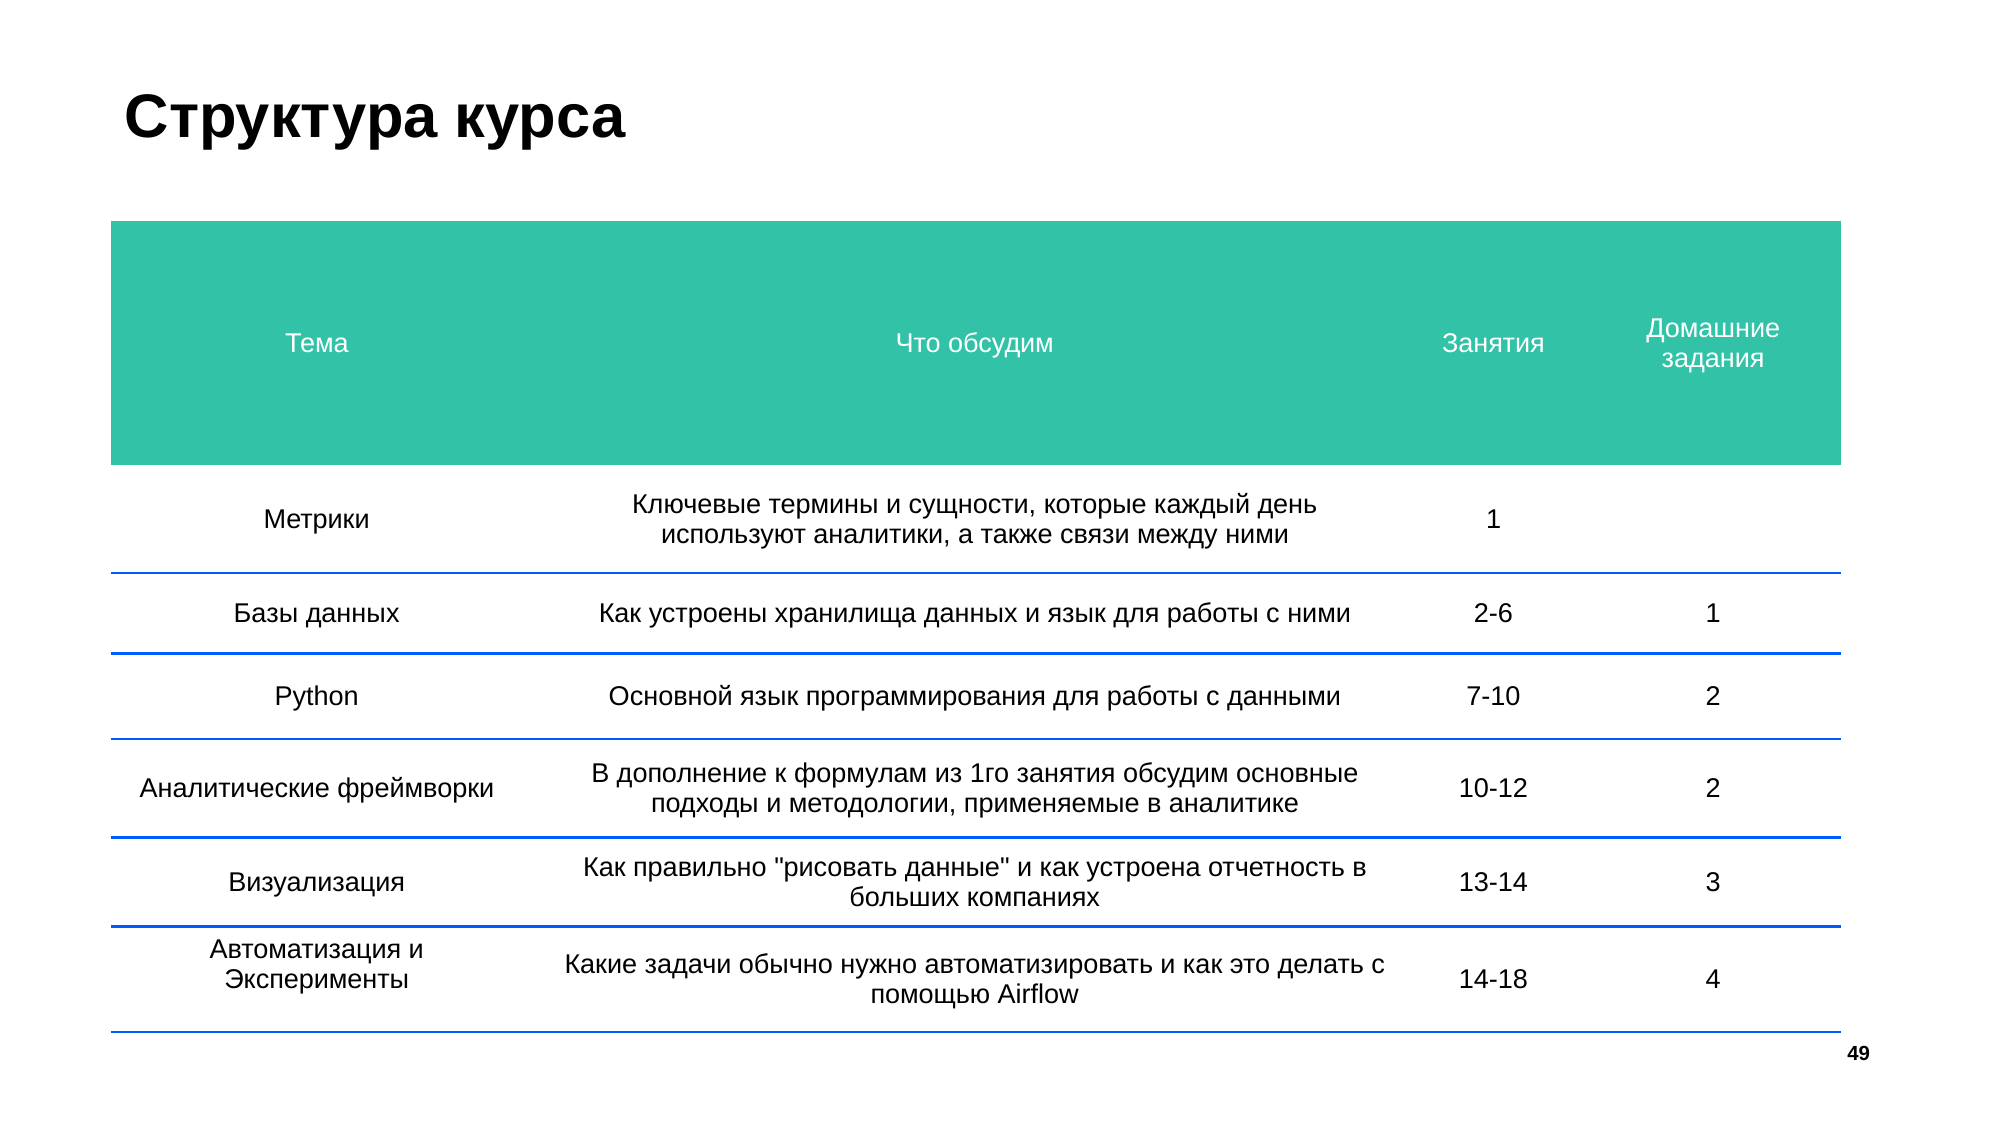

# Структура курса
| Тема | Что обсудим | Занятия | Домашние задания |
| --- | --- | --- | --- |
| Метрики | Ключевые термины и сущности, которые каждый день используют аналитики, а также связи между ними | 1 |  |
| Базы данных | Как устроены хранилища данных и язык для работы с ними | 2-6 | 1 |
| Python | Основной язык программирования для работы с данными | 7-10 | 2 |
| Аналитические фреймворки | В дополнение к формулам из 1го занятия обсудим основные подходы и методологии, применяемые в аналитике | 10-12 | 2 |
| Визуализация | Как правильно "рисовать данные" и как устроена отчетность в больших компаниях | 13-14 | 3 |
| Автоматизация и Эксперименты | Какие задачи обычно нужно автоматизировать и как это делать с помощью Airflow | 14-18 | 4 |
49